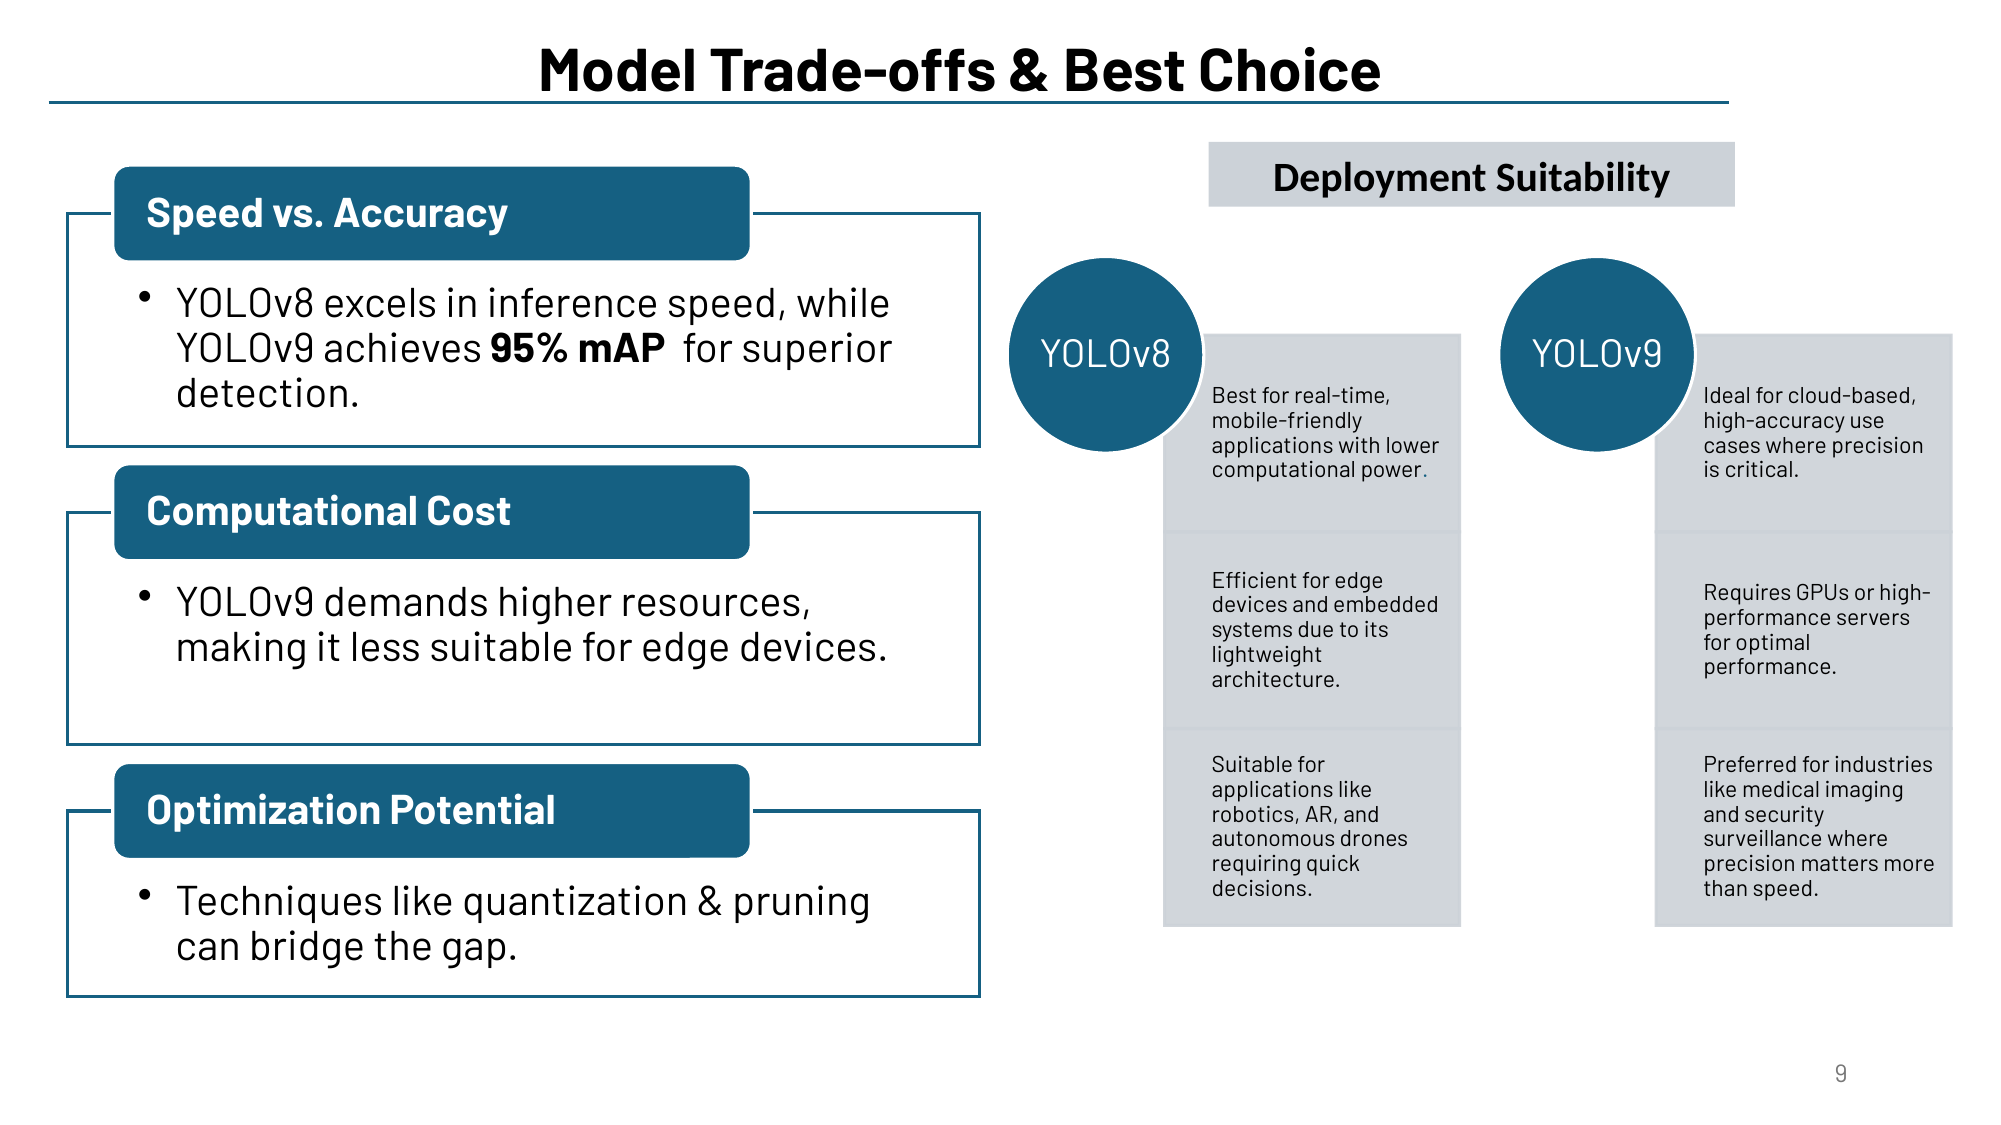

Model Trade-offs & Best Choice
Best for real-time, mobile-friendly applications with lower computational power.
Efficient for edge devices and embedded systems due to its lightweight architecture.
Suitable for applications like robotics, AR, and autonomous drones requiring quick decisions.
YOLOv8
Ideal for cloud-based, high-accuracy use cases where precision is critical.
Requires GPUs or high-performance servers for optimal performance.
Preferred for industries like medical imaging and security surveillance where precision matters more than speed.
YOLOv9
Deployment Suitability
YOLOv8 excels in inference speed, while YOLOv9 achieves 95% mAP  for superior detection.
Speed vs. Accuracy
YOLOv9 demands higher resources, making it less suitable for edge devices.
Computational Cost
Techniques like quantization & pruning can bridge the gap.
Optimization Potential
9